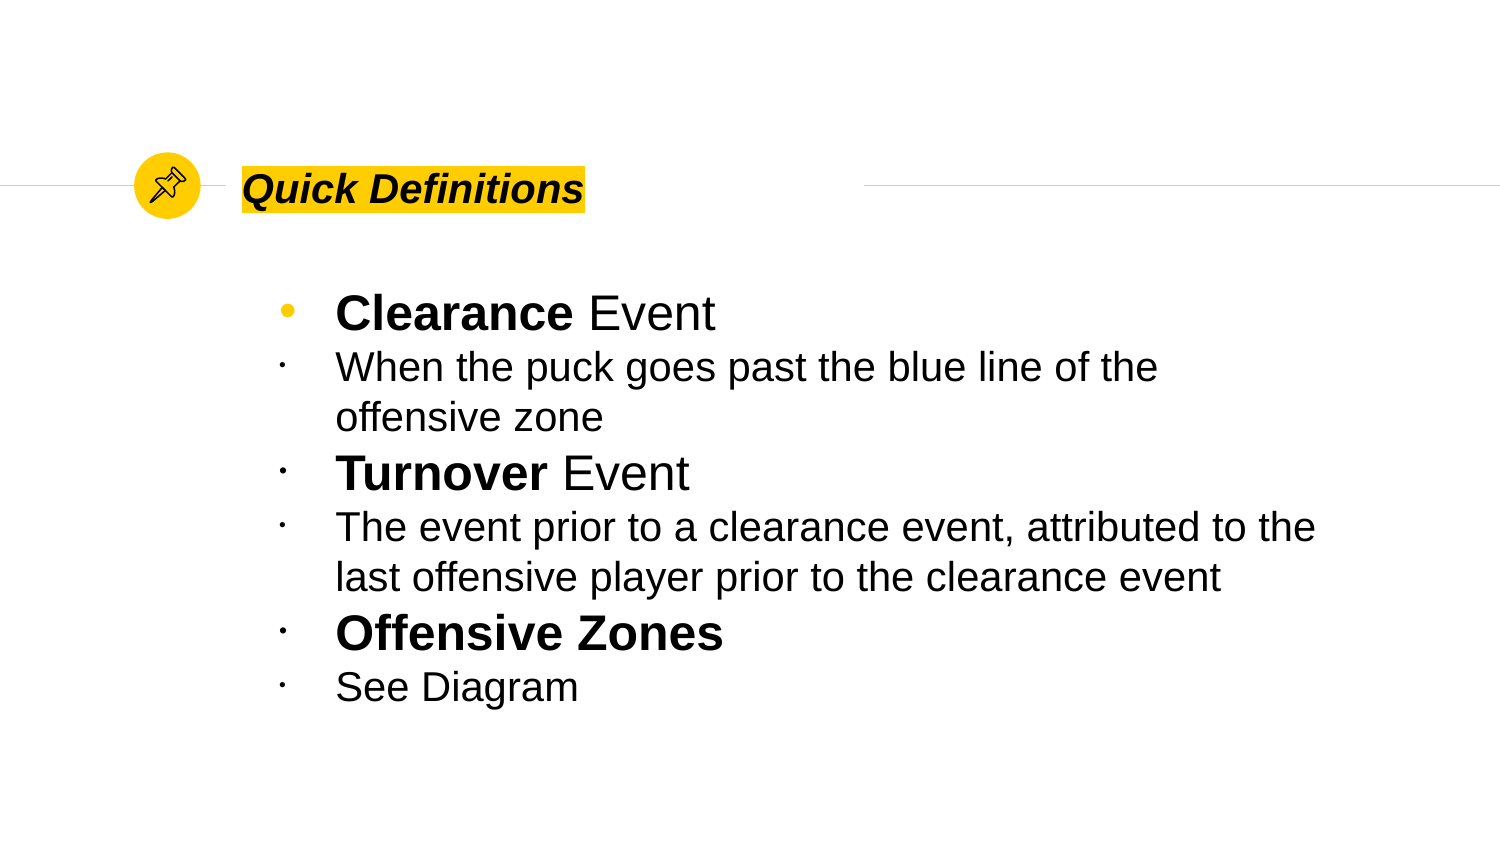

# Quick Definitions

Clearance Event
When the puck goes past the blue line of the offensive zone
Turnover Event
The event prior to a clearance event, attributed to the last offensive player prior to the clearance event
Offensive Zones
See Diagram